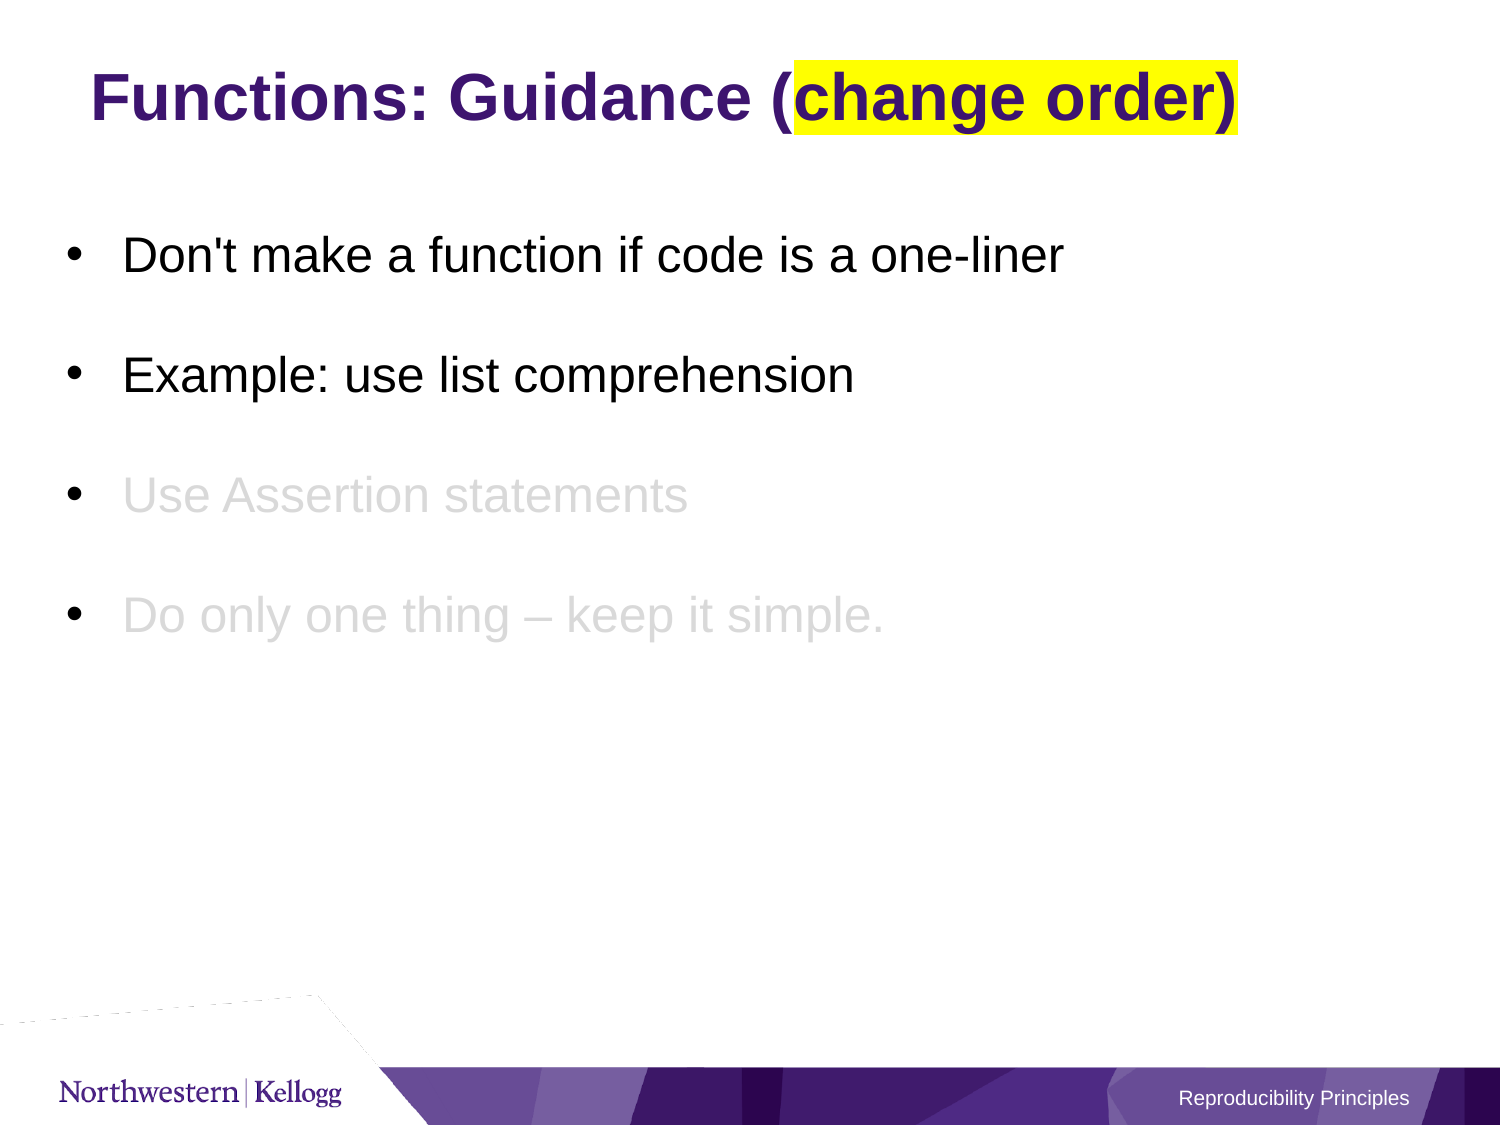

# Functions: Guidance (change order)

Don't make a function if code is a one-liner

Example: use list comprehension

Use Assertion statements

Do only one thing – keep it simple.

Reproducibility Principles